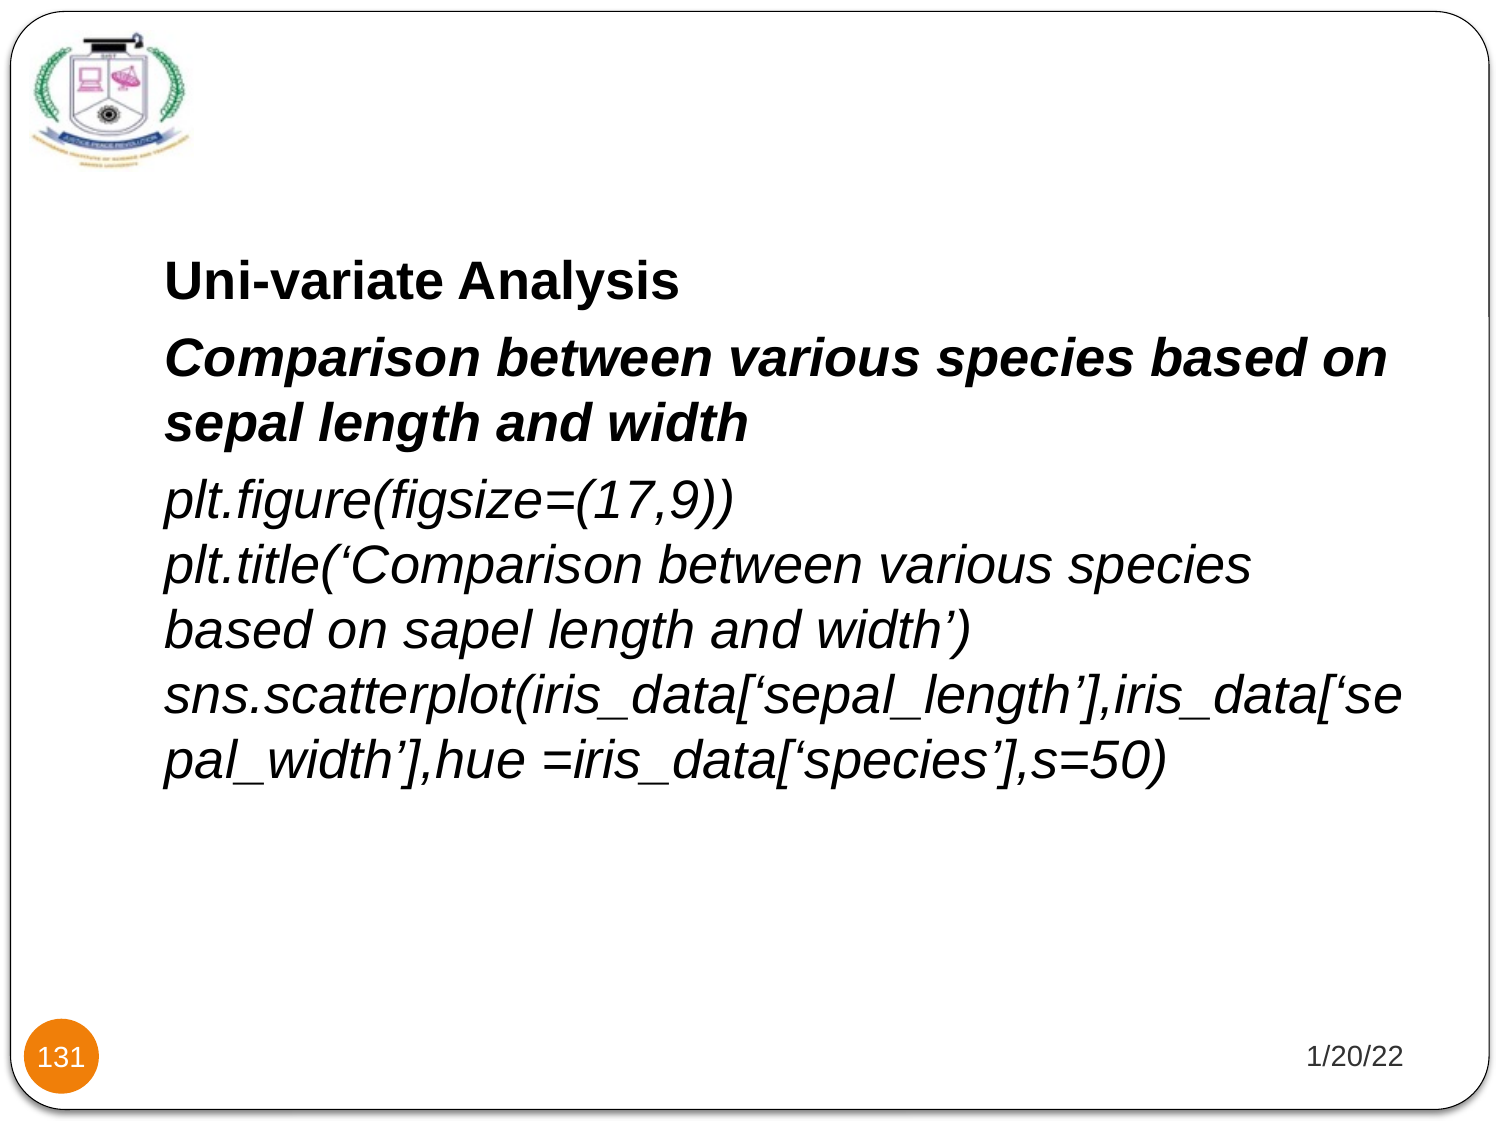

#
Uni-variate Analysis
Comparison between various species based on sepal length and width
plt.figure(figsize=(17,9))
plt.title(‘Comparison between various species based on sapel length and width’)
sns.scatterplot(iris_data[‘sepal_length’],iris_data[‘sepal_width’],hue =iris_data[‘species’],s=50)

1/20/22
131